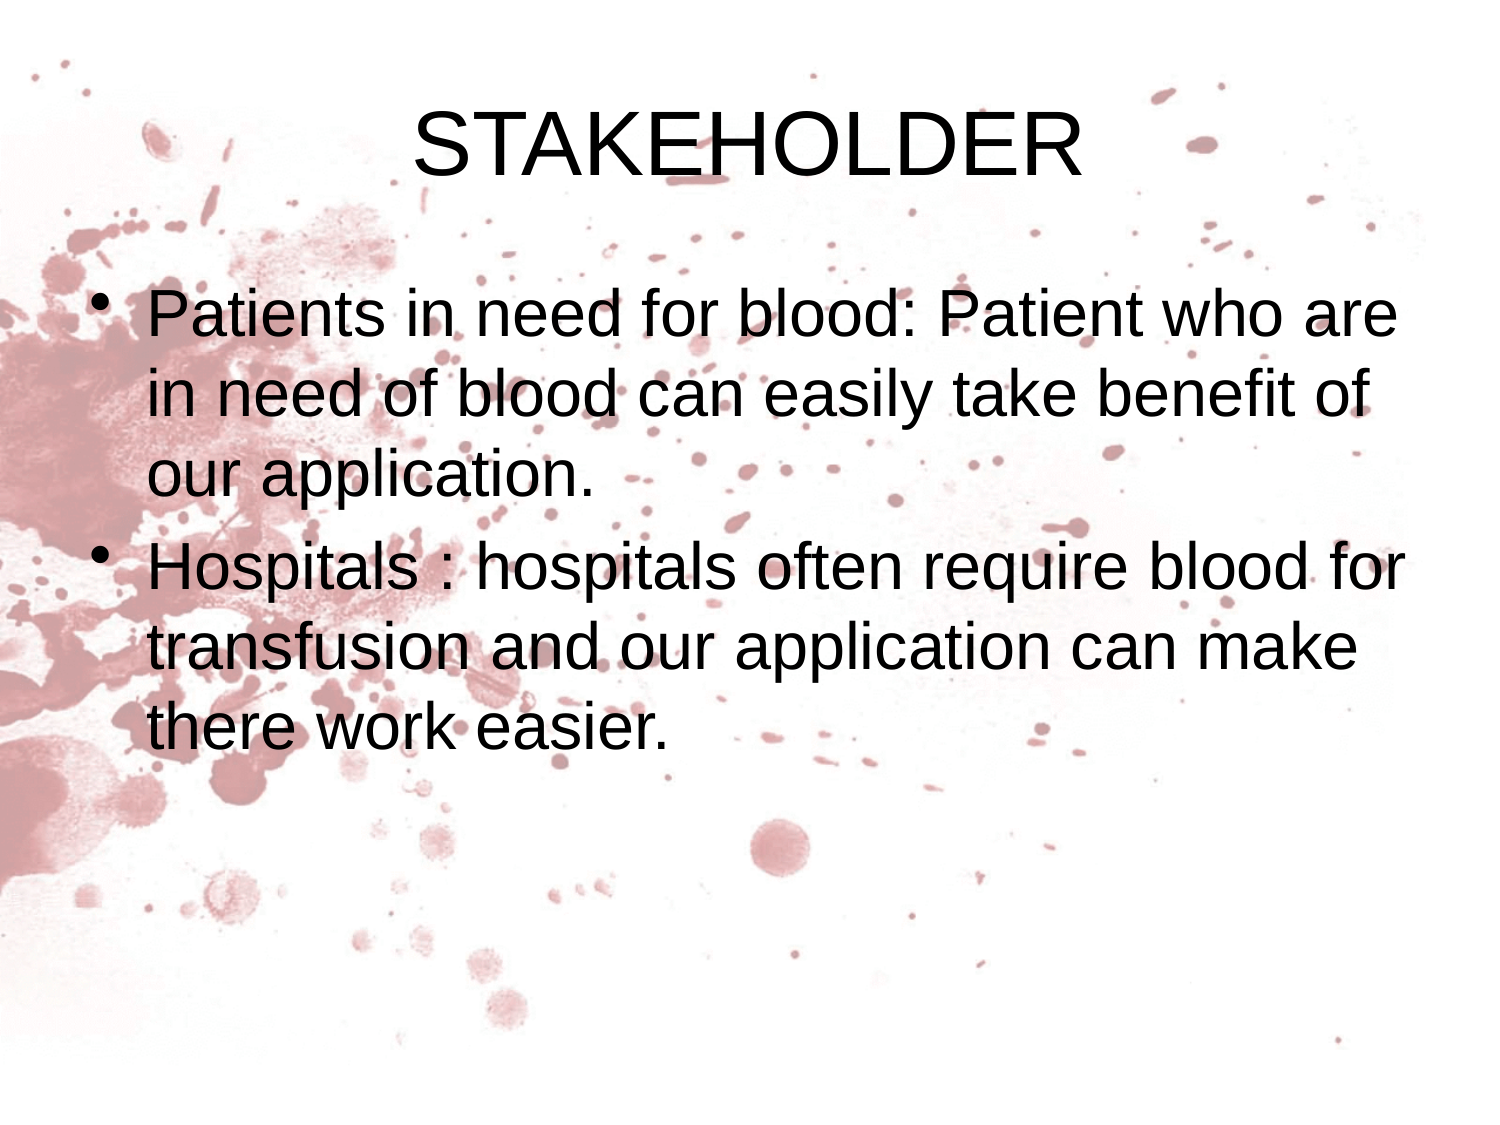

# STAKEHOLDER
Patients in need for blood: Patient who are in need of blood can easily take benefit of our application.
Hospitals : hospitals often require blood for transfusion and our application can make there work easier.